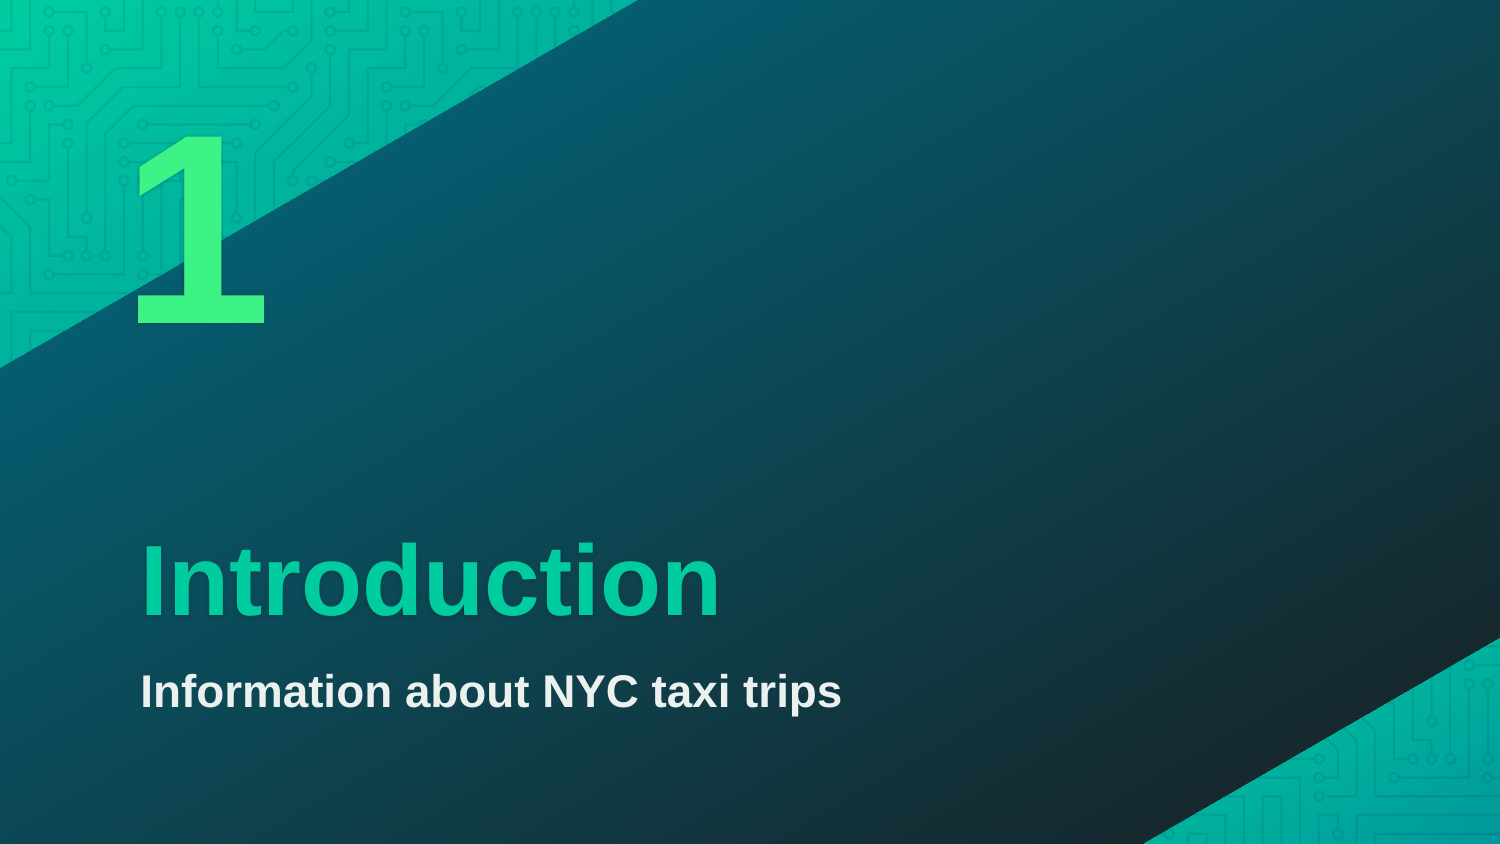

1
# Introduction
Information about NYC taxi trips